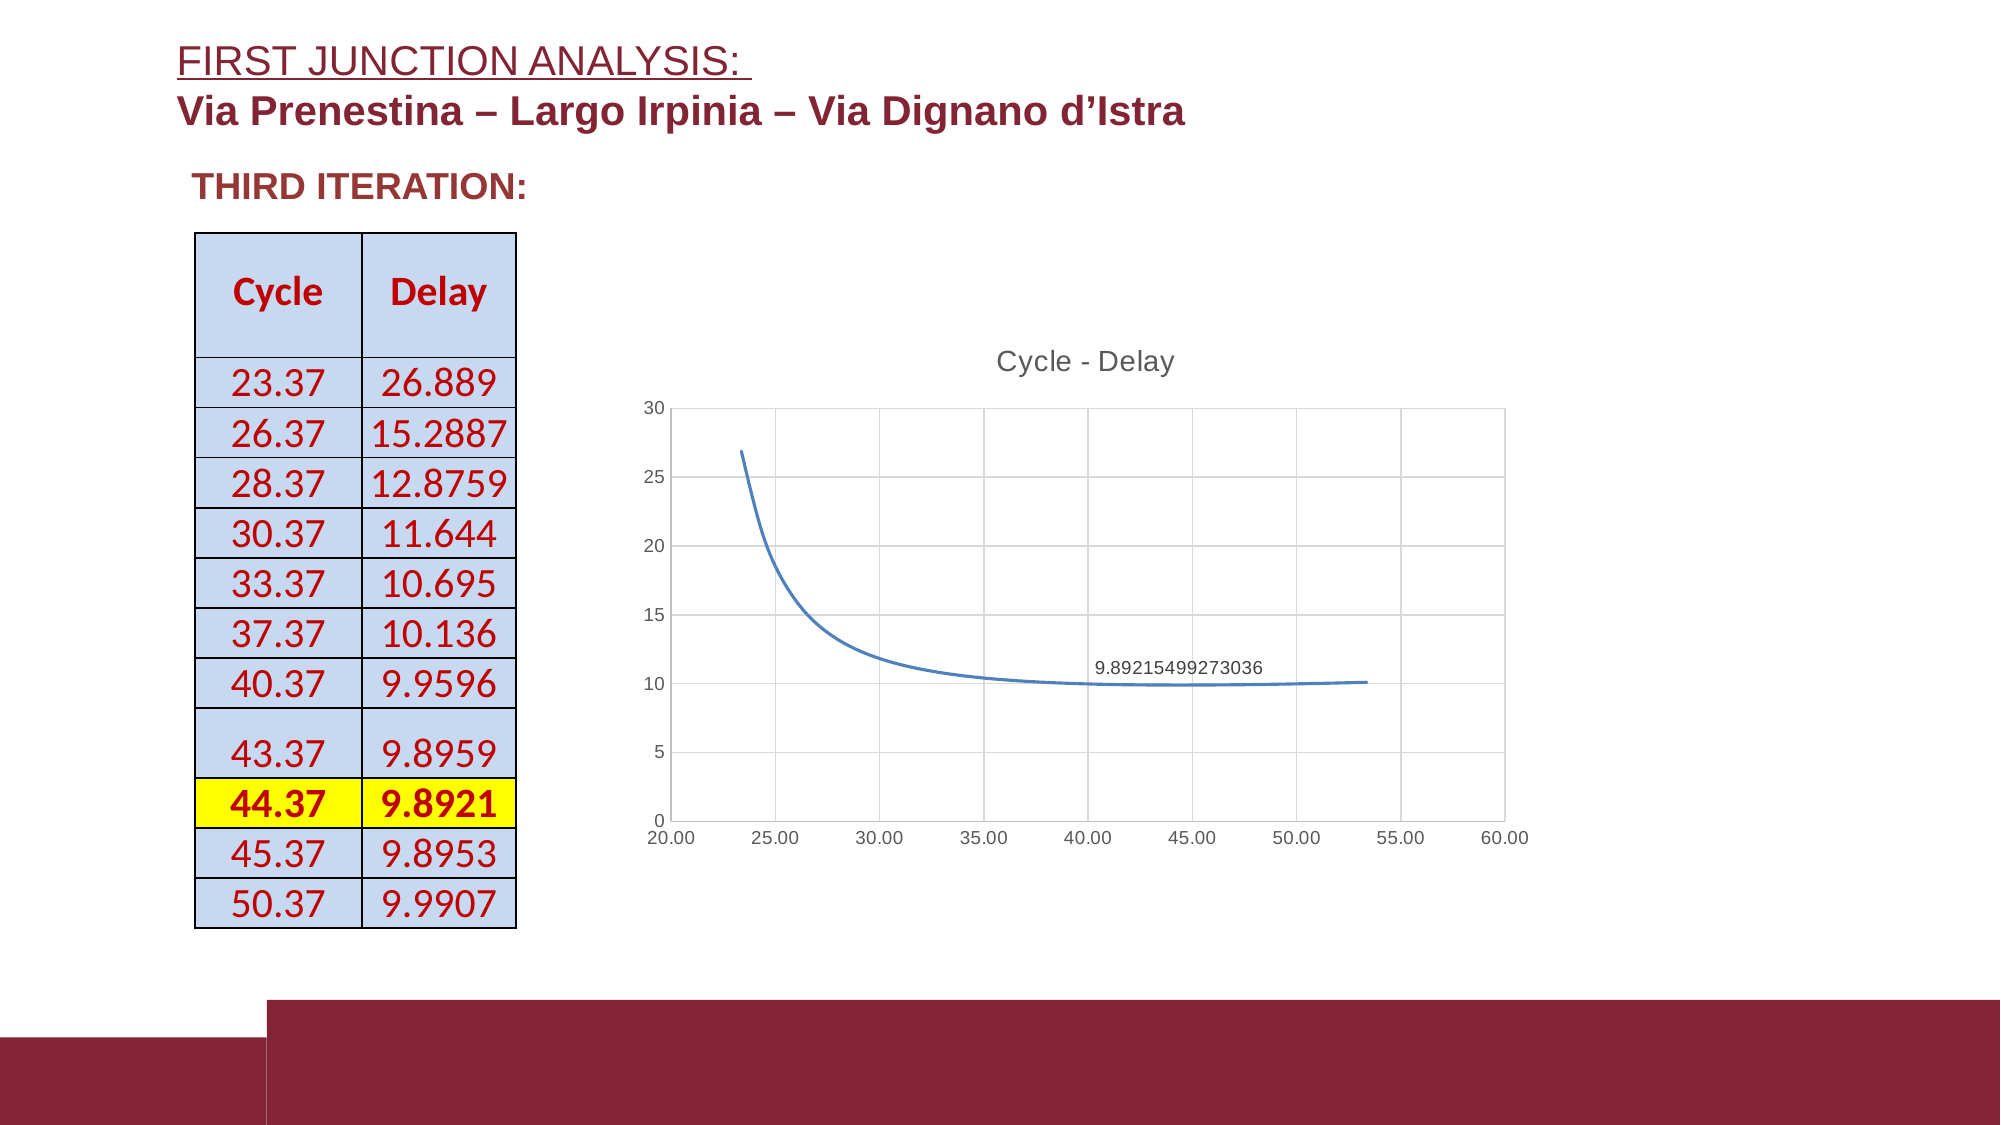

# FIRST JUNCTION ANALYSIS: Via Prenestina – Largo Irpinia – Via Dignano d’Istra
THIRD ITERATION:
| Cycle | Delay |
| --- | --- |
| 23.37 | 26.889 |
| 26.37 | 15.2887 |
| 28.37 | 12.8759 |
| 30.37 | 11.644 |
| 33.37 | 10.695 |
| 37.37 | 10.136 |
| 40.37 | 9.9596 |
| 43.37 | 9.8959 |
| 44.37 | 9.8921 |
| 45.37 | 9.8953 |
| 50.37 | 9.9907 |

### Chart: Cycle - Delay

| Category |  |  |
|---|---|---|